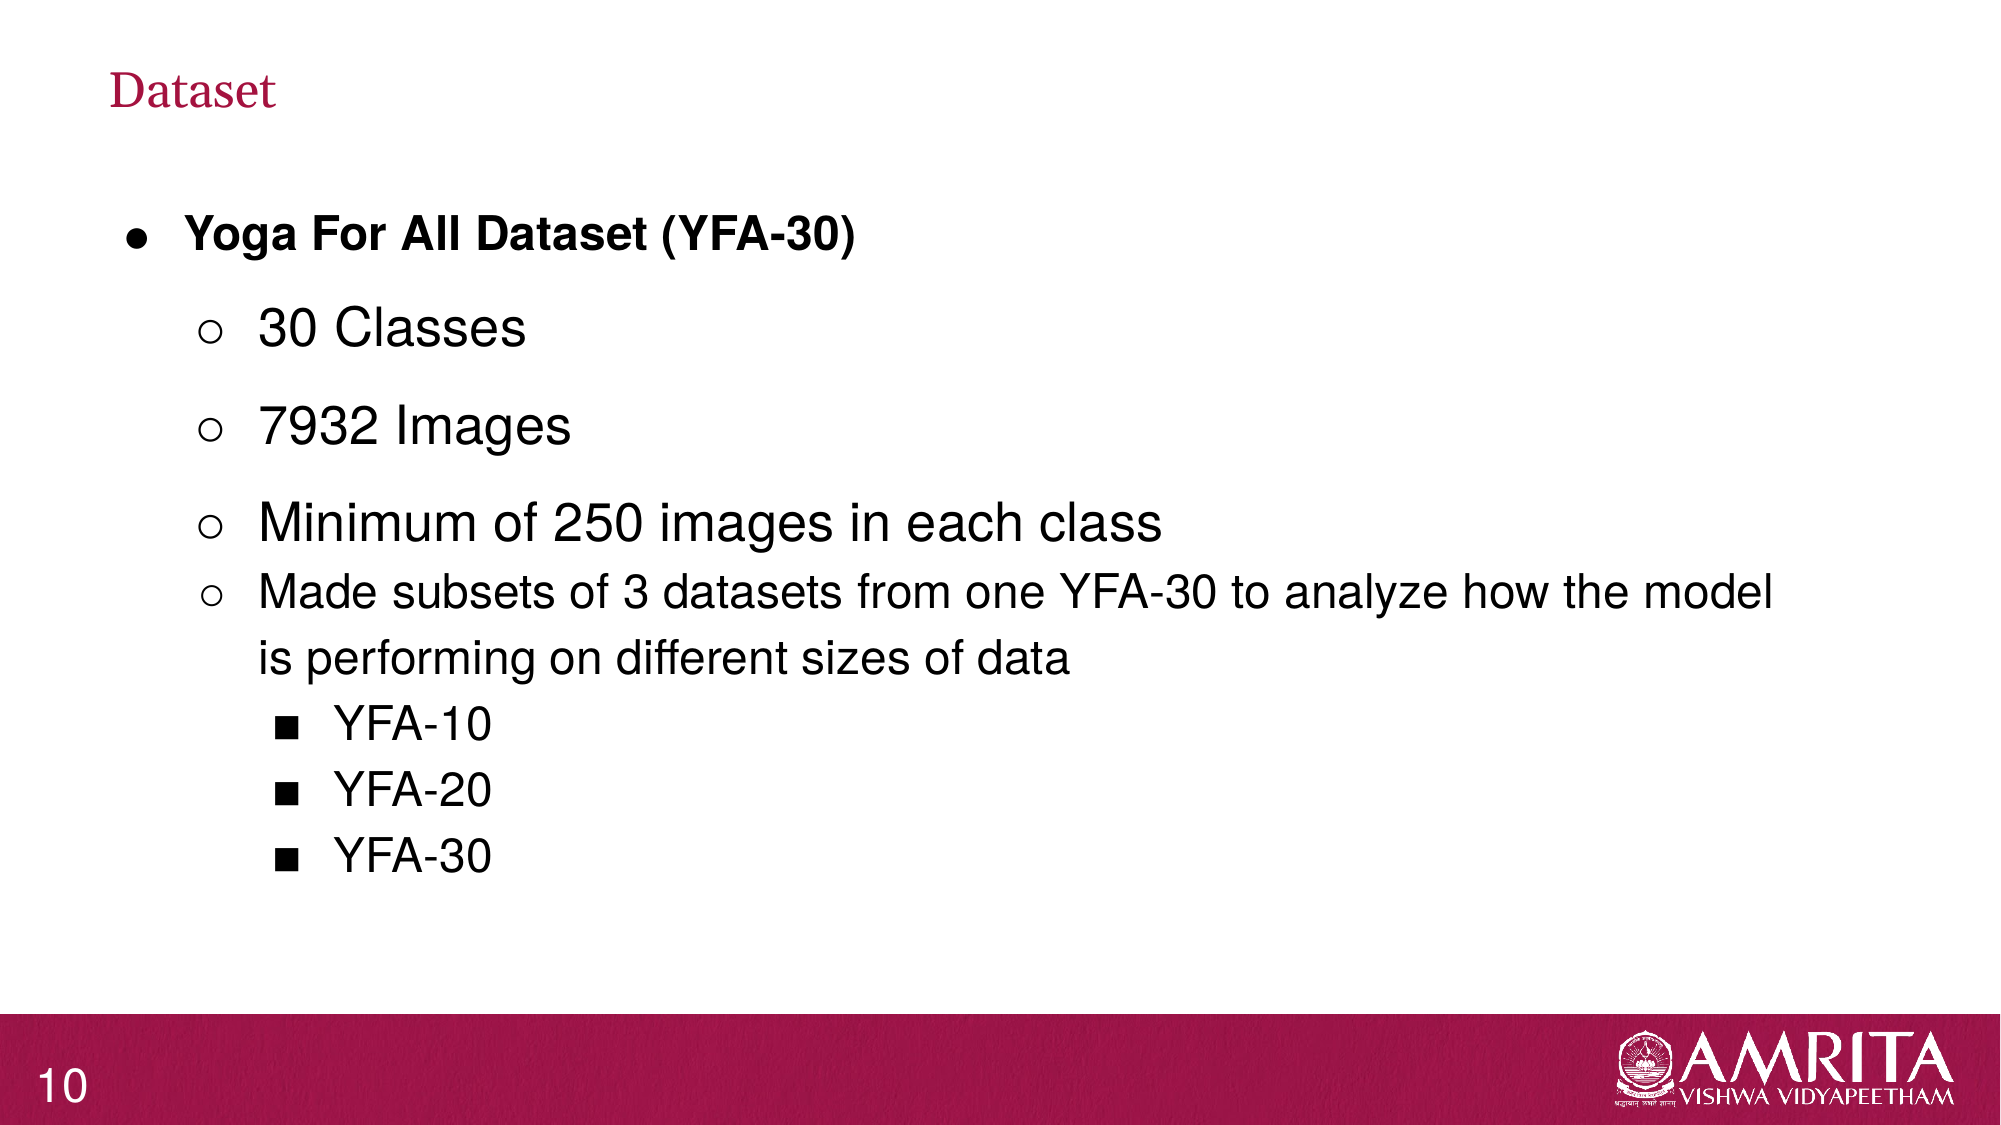

# Dataset
Yoga For All Dataset (YFA-30)
30 Classes
7932 Images
Minimum of 250 images in each class
Made subsets of 3 datasets from one YFA-30 to analyze how the model is performing on different sizes of data
YFA-10
YFA-20
YFA-30
10